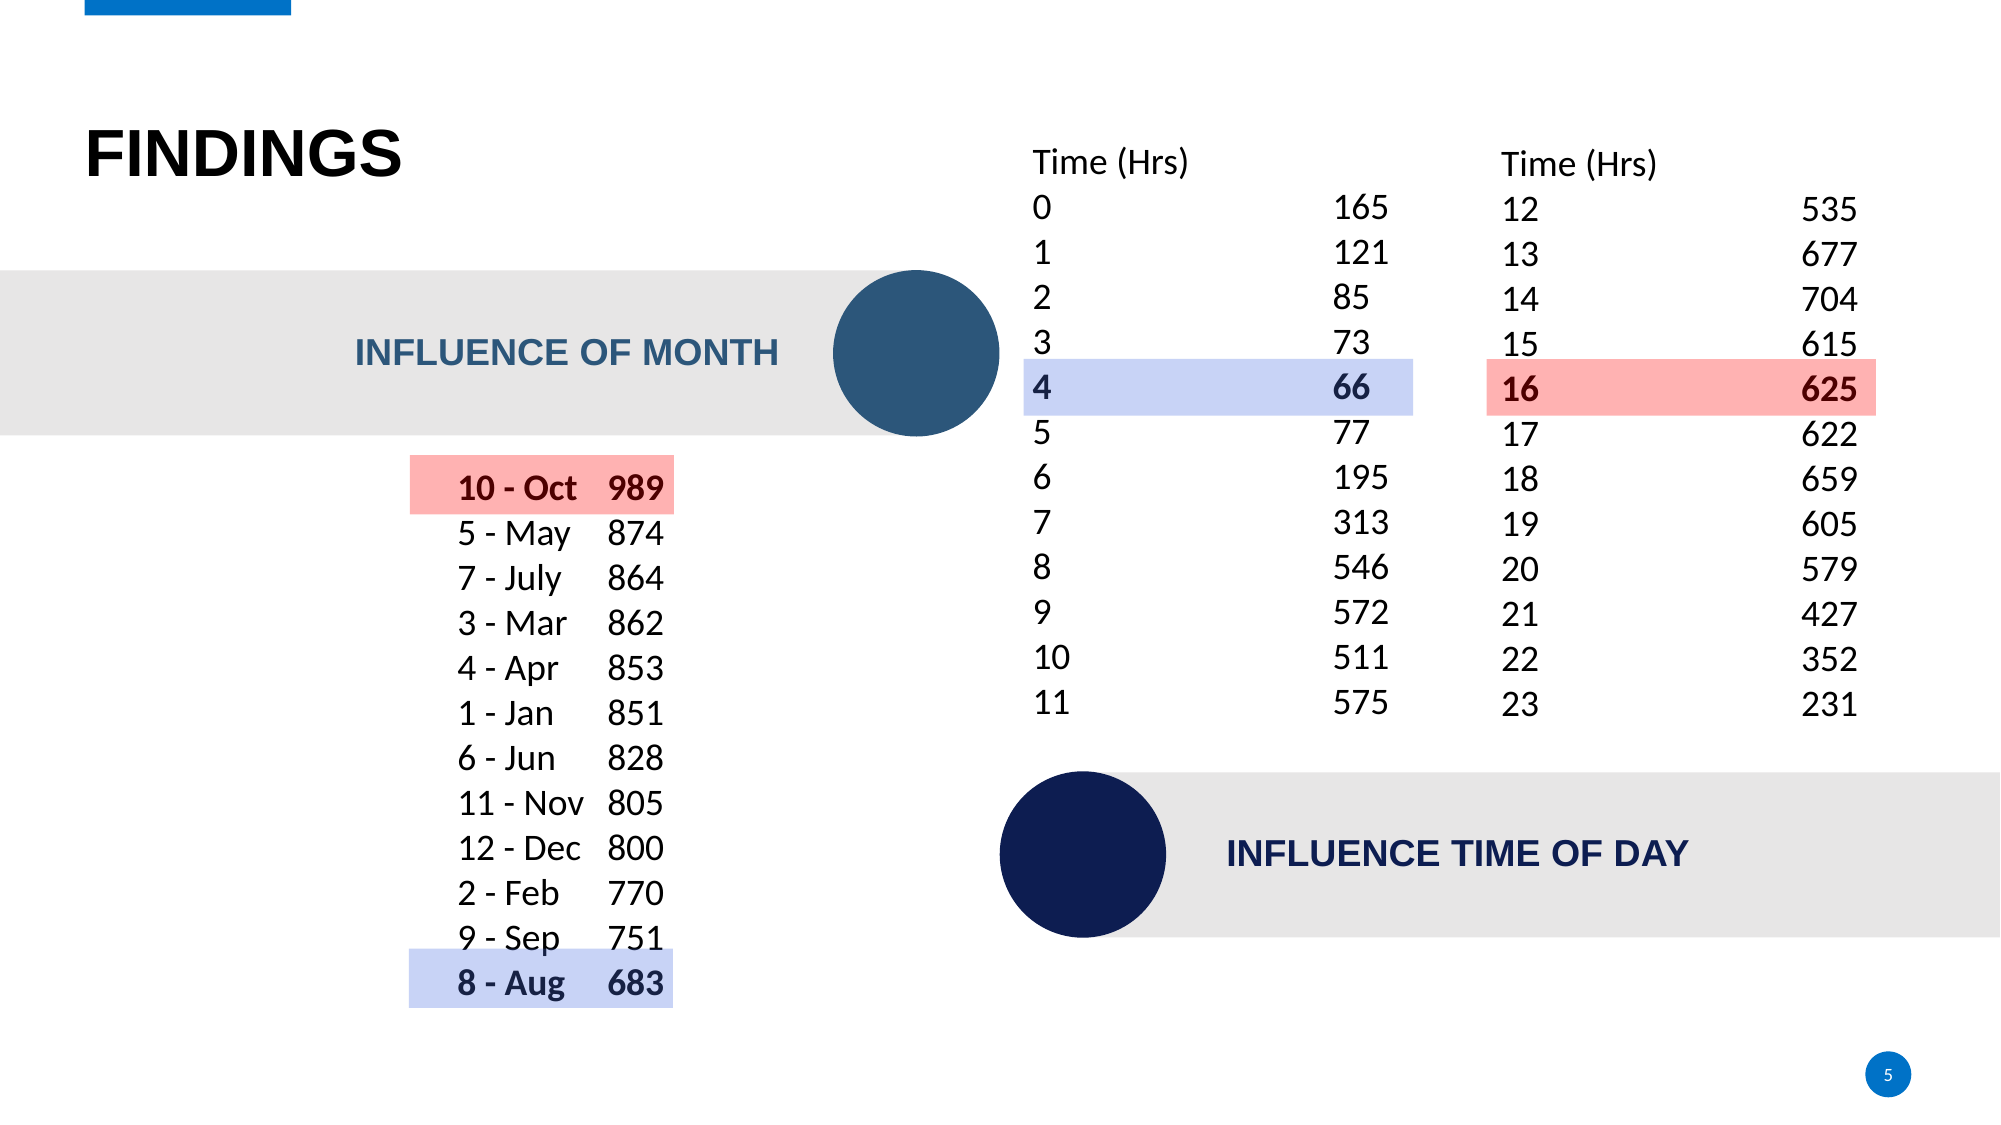

# Findings
Time (Hrs)
0		165
1		121
2		85
3		73
4		66
5		77
6		195
7		313
8		546
9		572
10		511
11		575

Time (Hrs)
12		535
13		677
14		704
15		615
16		625
17		622
18		659
19		605
20		579
21		427
22		352
23		231
Influence of month

10 - Oct	989
5 - May 	874
7 - July	864
3 - Mar	862
4 - Apr	853
1 - Jan	851
6 - Jun	828
11 - Nov	805
12 - Dec	800
2 - Feb 	770
9 - Sep	751
8 - Aug	683
Influence time of day

5